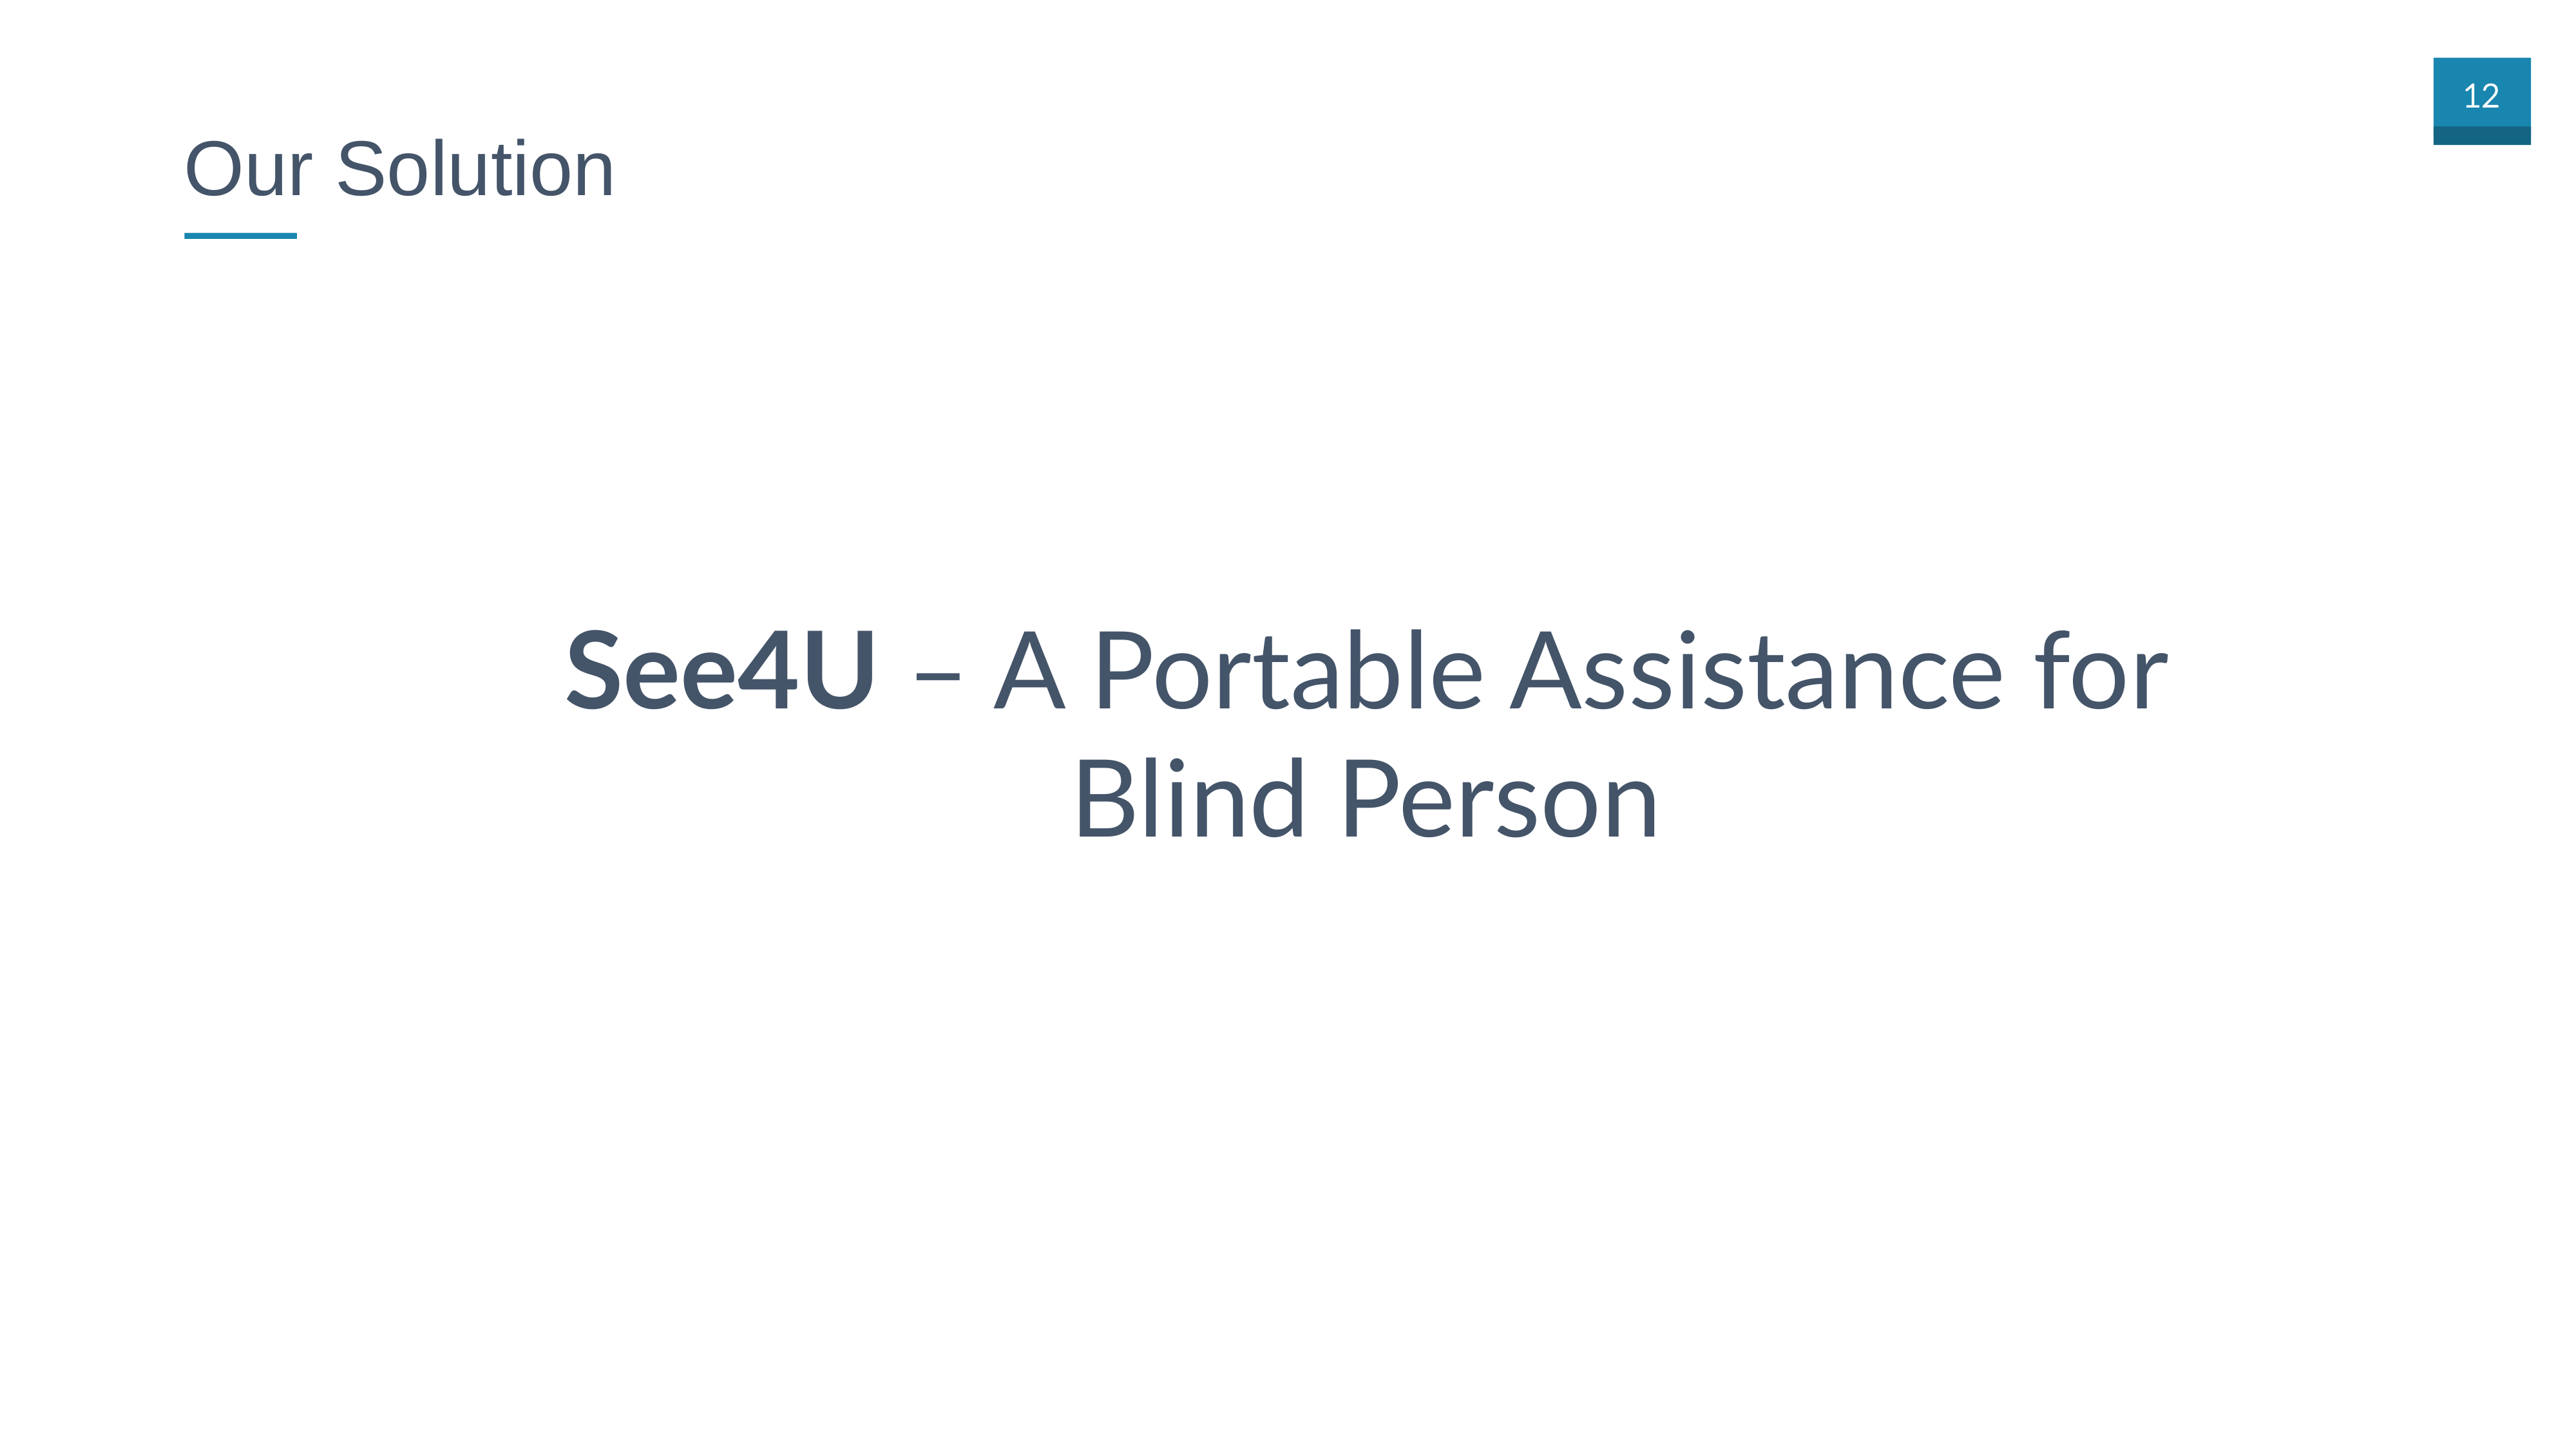

Our Solution

See4U – A Portable Assistance for Blind Person